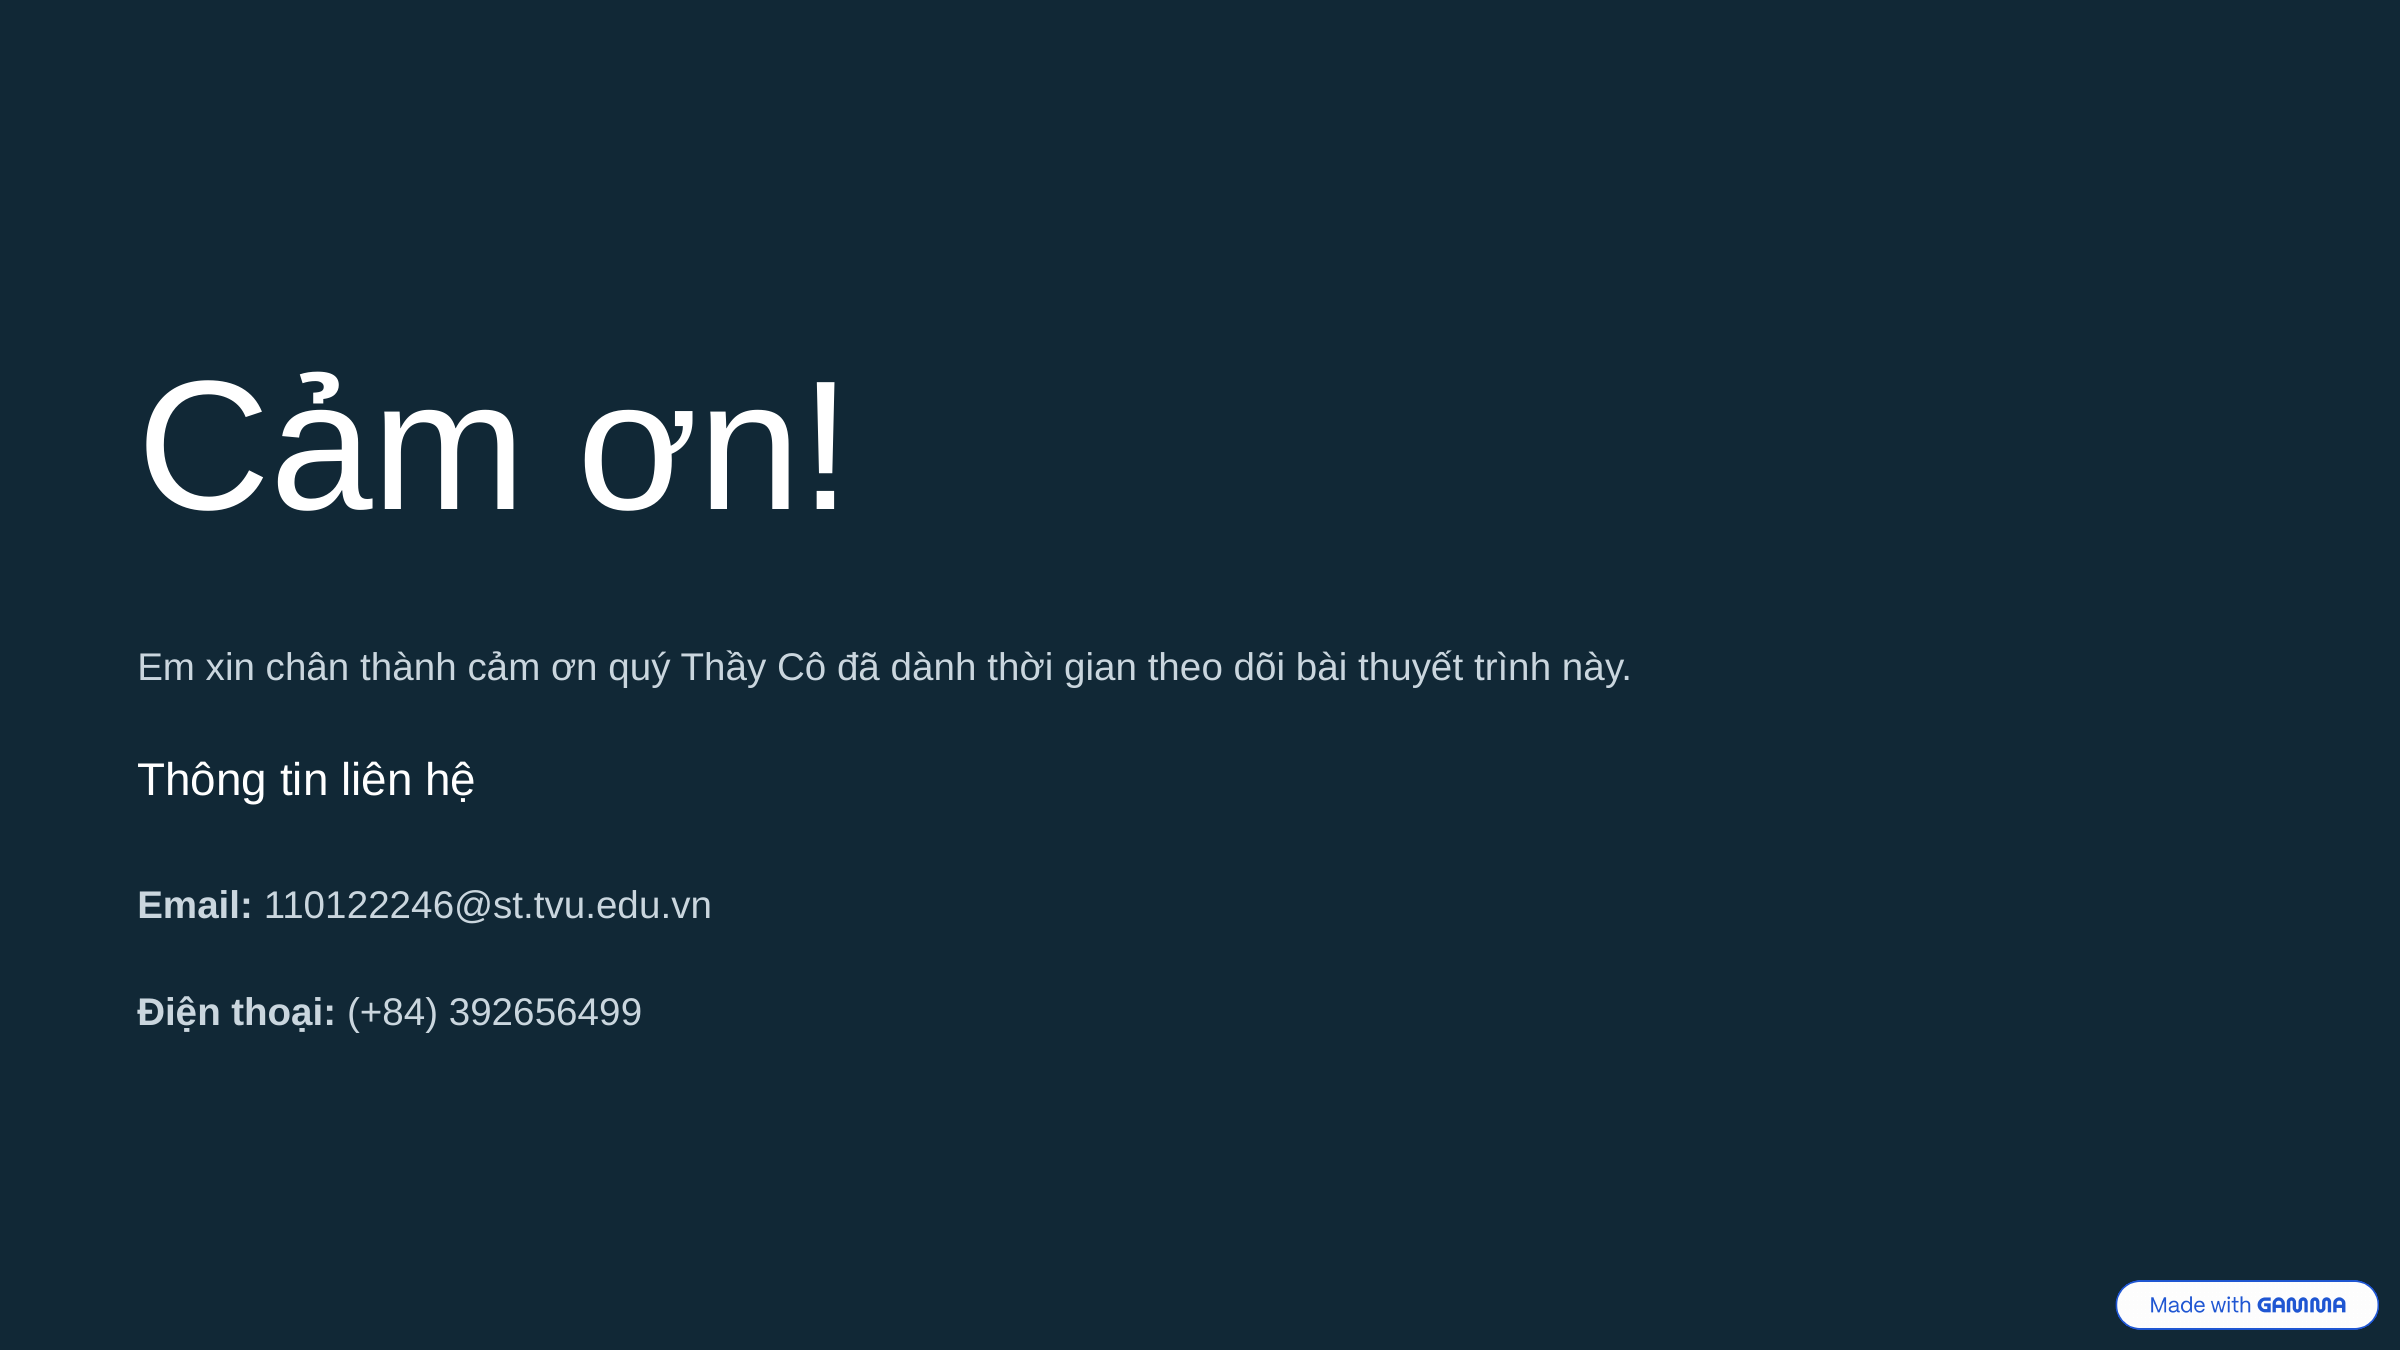

Cảm ơn!
Em xin chân thành cảm ơn quý Thầy Cô đã dành thời gian theo dõi bài thuyết trình này.
Thông tin liên hệ
Email: 110122246@st.tvu.edu.vn
Điện thoại: (+84) 392656499